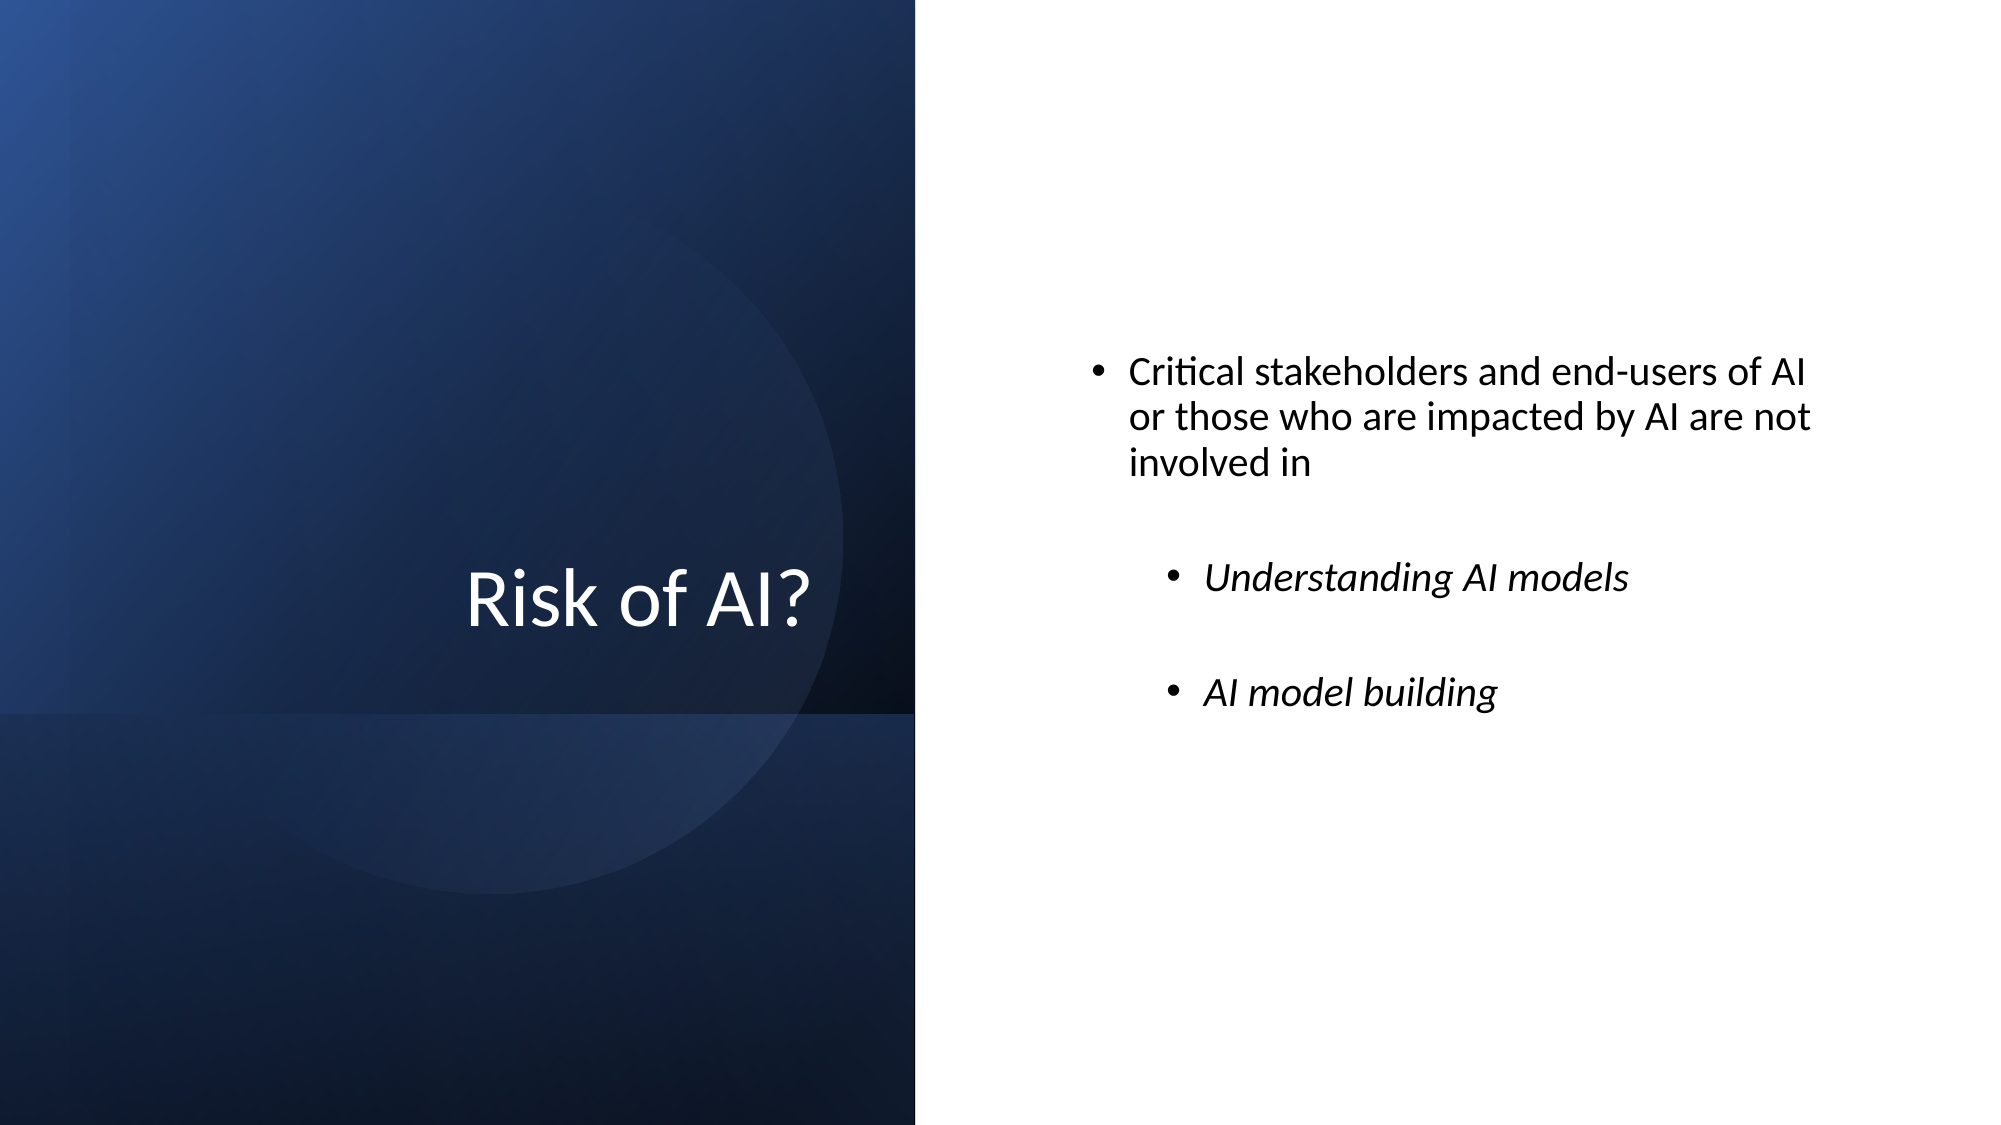

# Risk of AI?

Critical stakeholders and end-users of AI or those who are impacted by AI are not involved in

Understanding AI models

AI model building